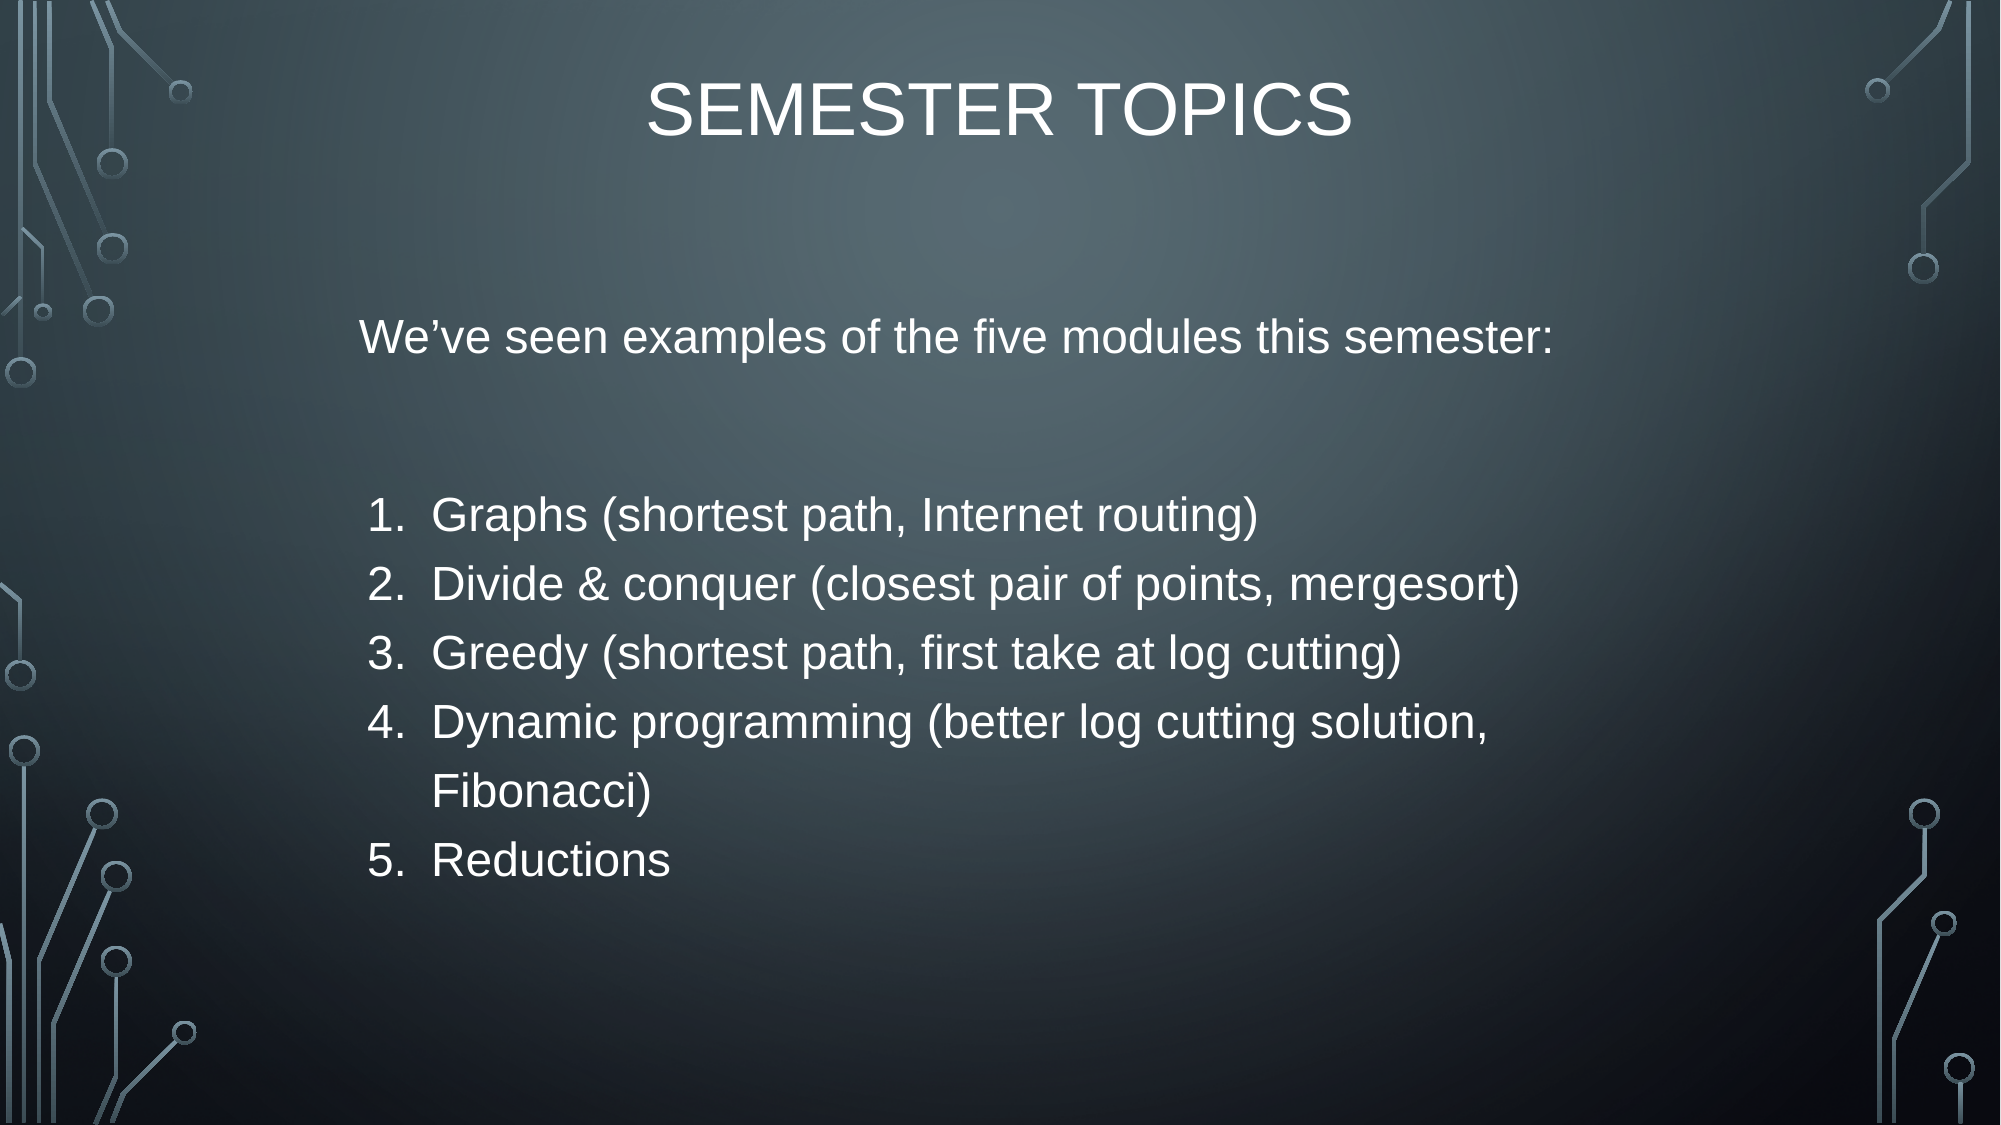

# Semester topics
We’ve seen examples of the five modules this semester:

Graphs (shortest path, Internet routing)
Divide & conquer (closest pair of points, mergesort)
Greedy (shortest path, first take at log cutting)
Dynamic programming (better log cutting solution, Fibonacci)
Reductions